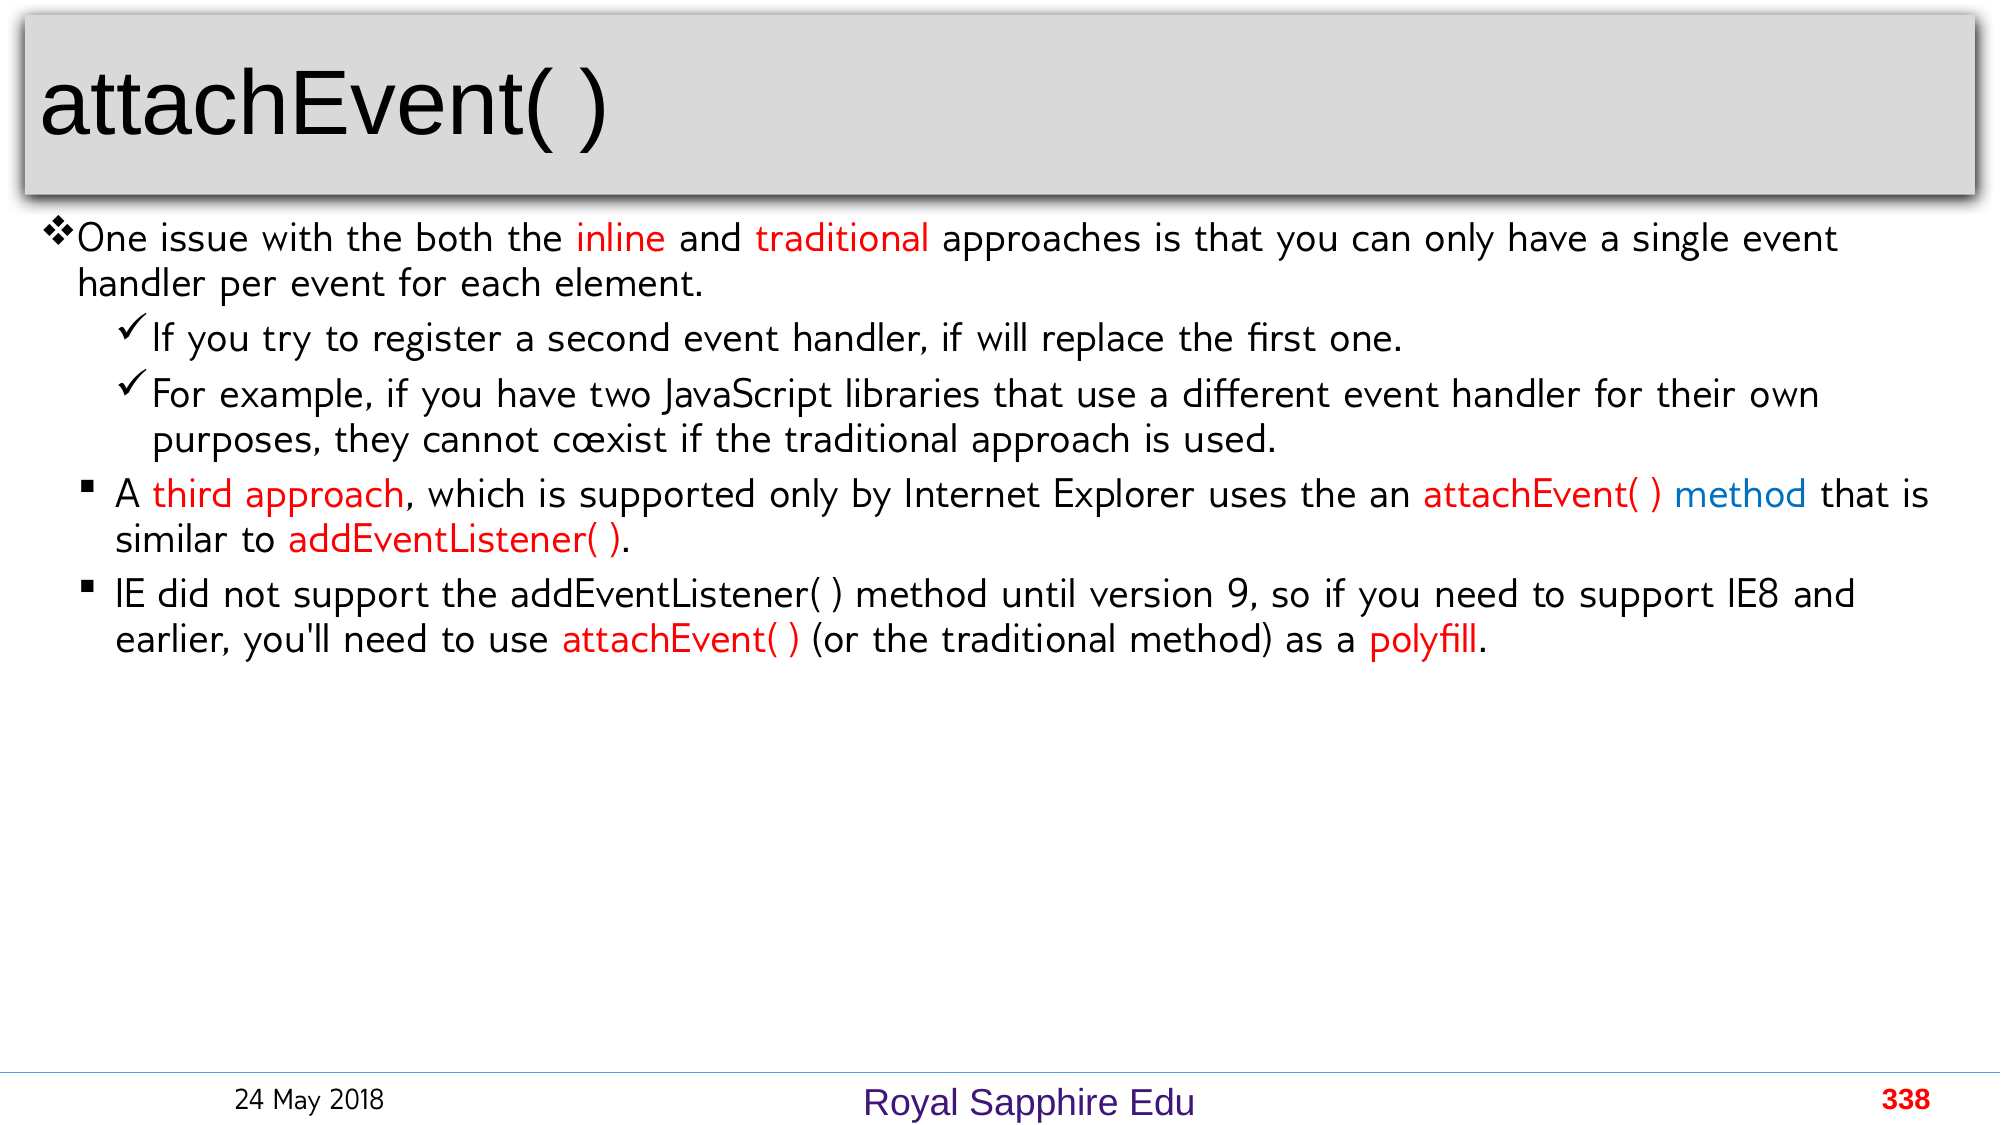

# attachEvent( )
One issue with the both the inline and traditional approaches is that you can only have a single event handler per event for each element.
If you try to register a second event handler, if will replace the first one.
For example, if you have two JavaScript libraries that use a different event handler for their own purposes, they cannot coexist if the traditional approach is used.
A third approach, which is supported only by Internet Explorer uses the an attachEvent( ) method that is similar to addEventListener( ).
IE did not support the addEventListener( ) method until version 9, so if you need to support IE8 and earlier, you'll need to use attachEvent( ) (or the traditional method) as a polyfill.
24 May 2018
338